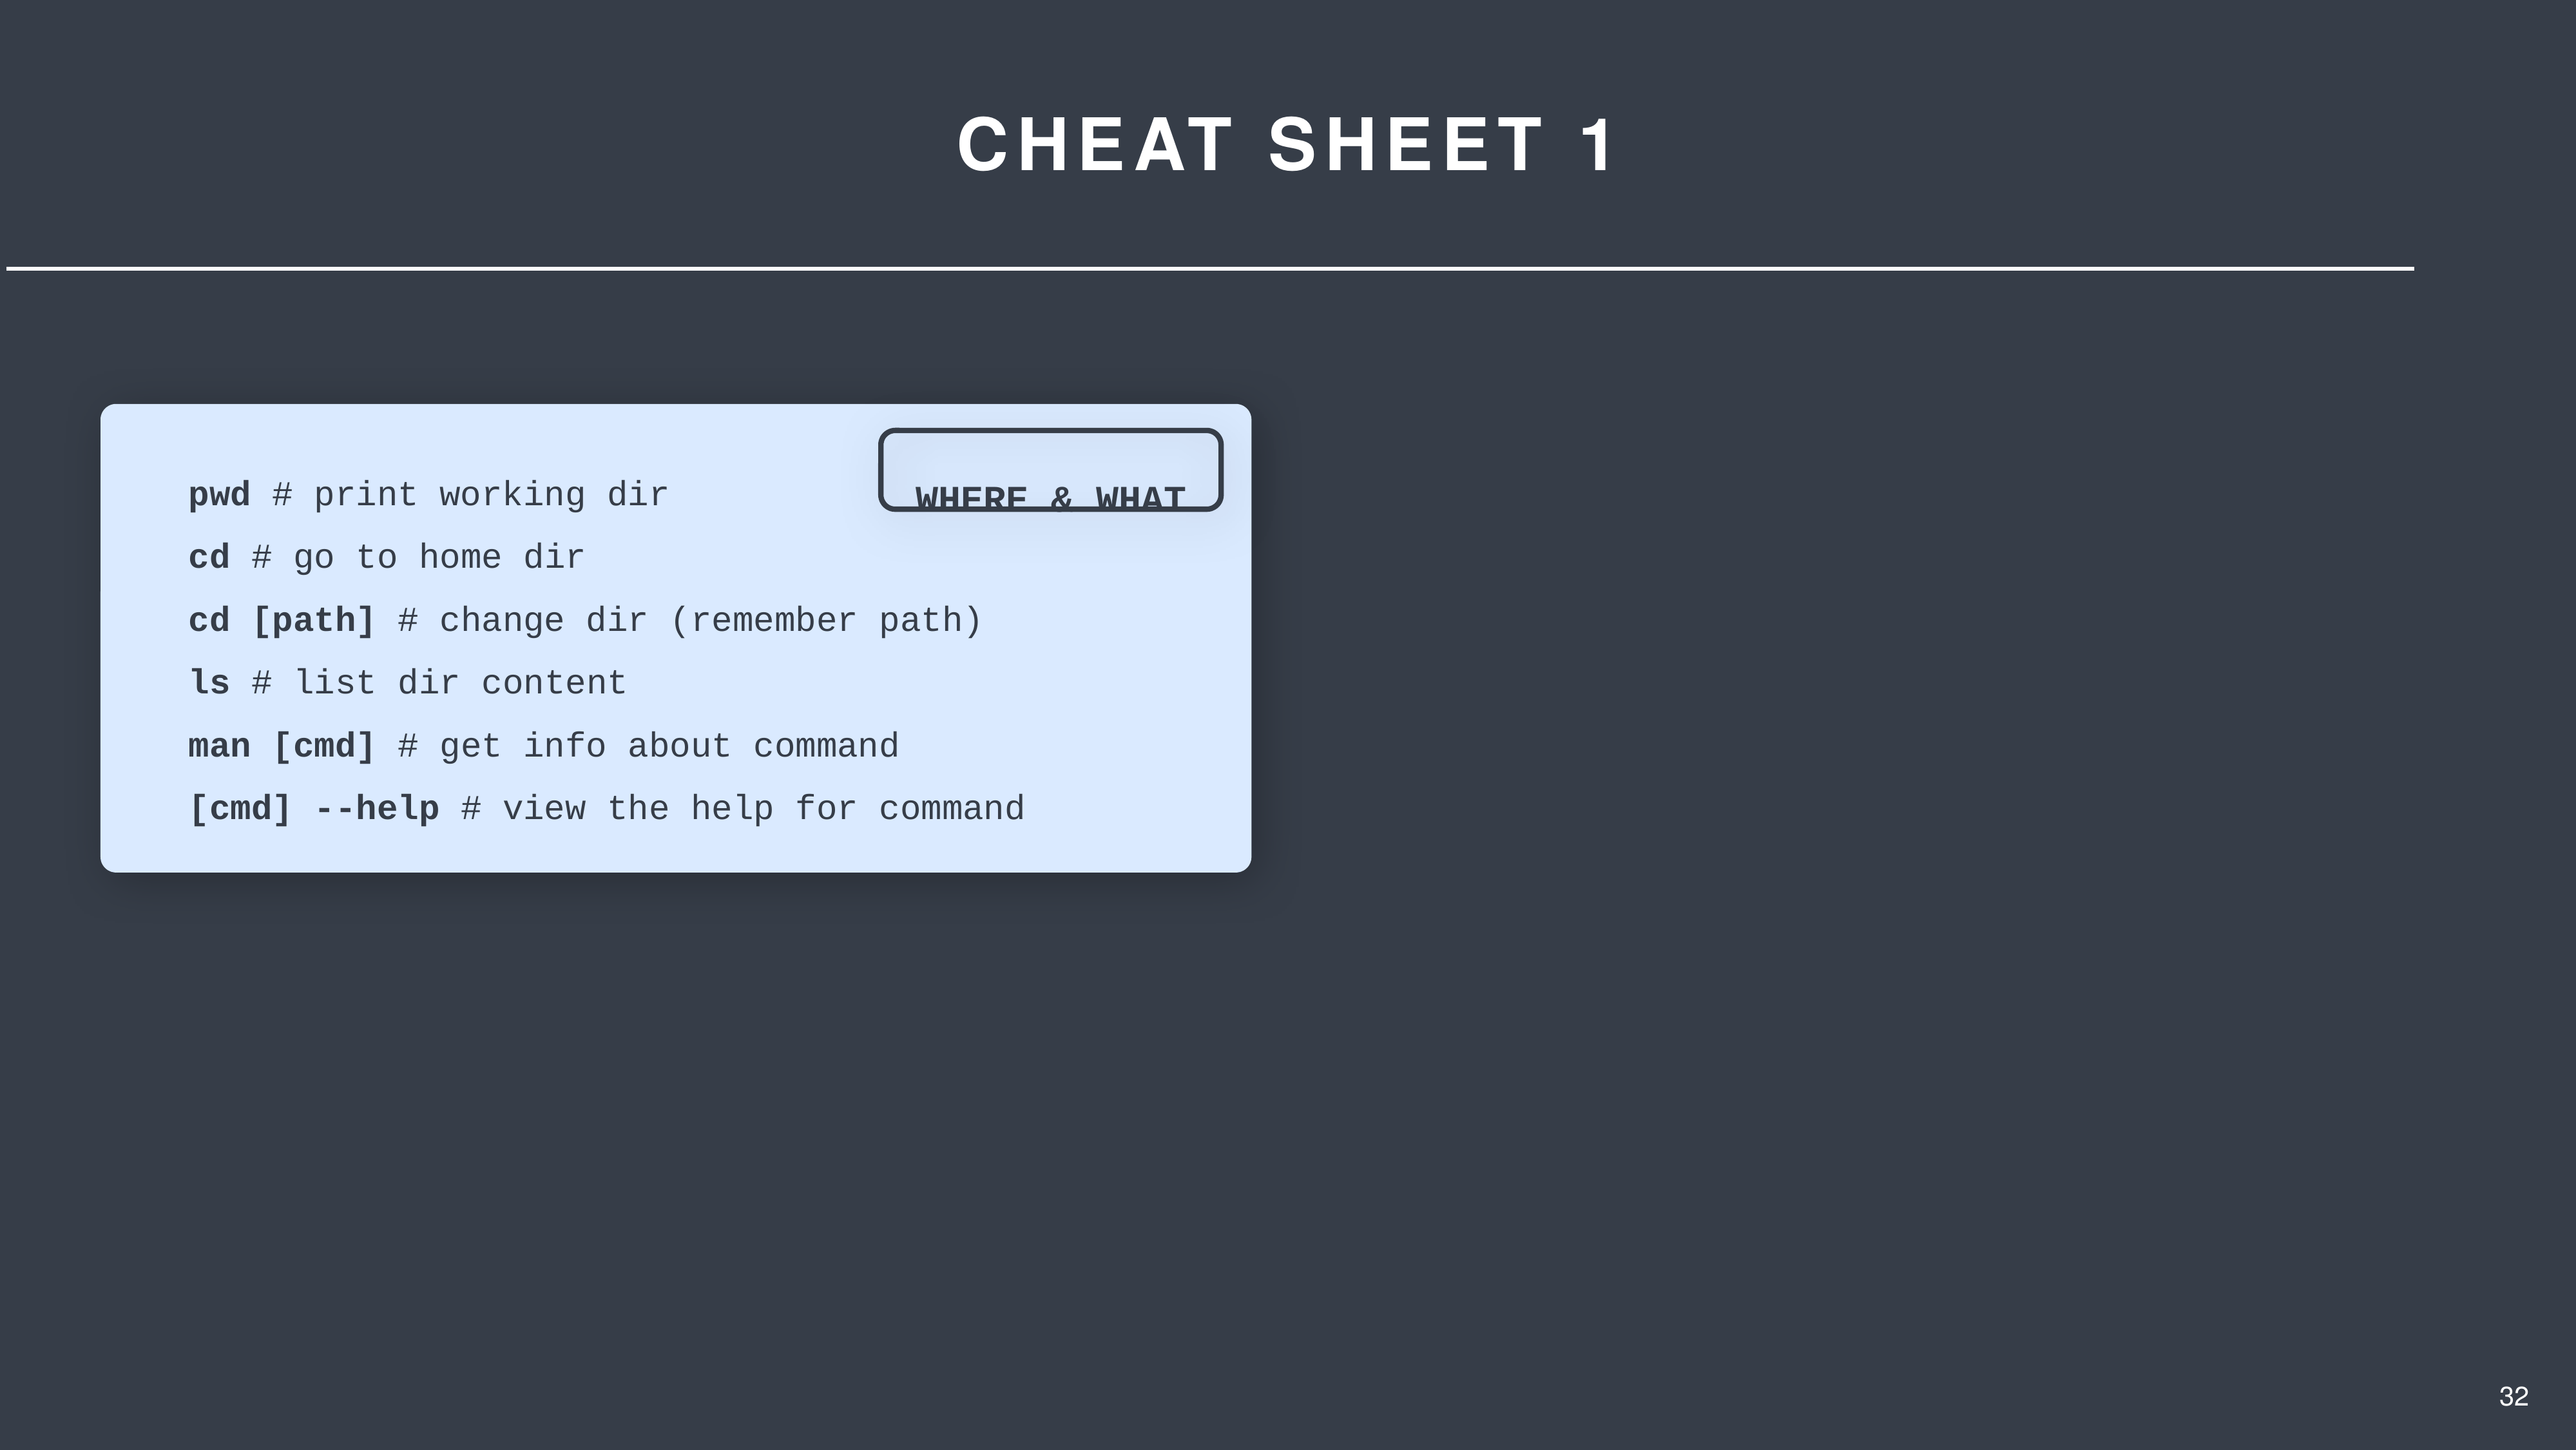

CHEAT SHEET 1

pwd # print working dir
cd # go to home dir
cd [path] # change dir (remember path)
ls # list dir content
man [cmd] # get info about command
[cmd] --help # view the help for command
WHERE & WHAT
FILE/DIR BASICS
32